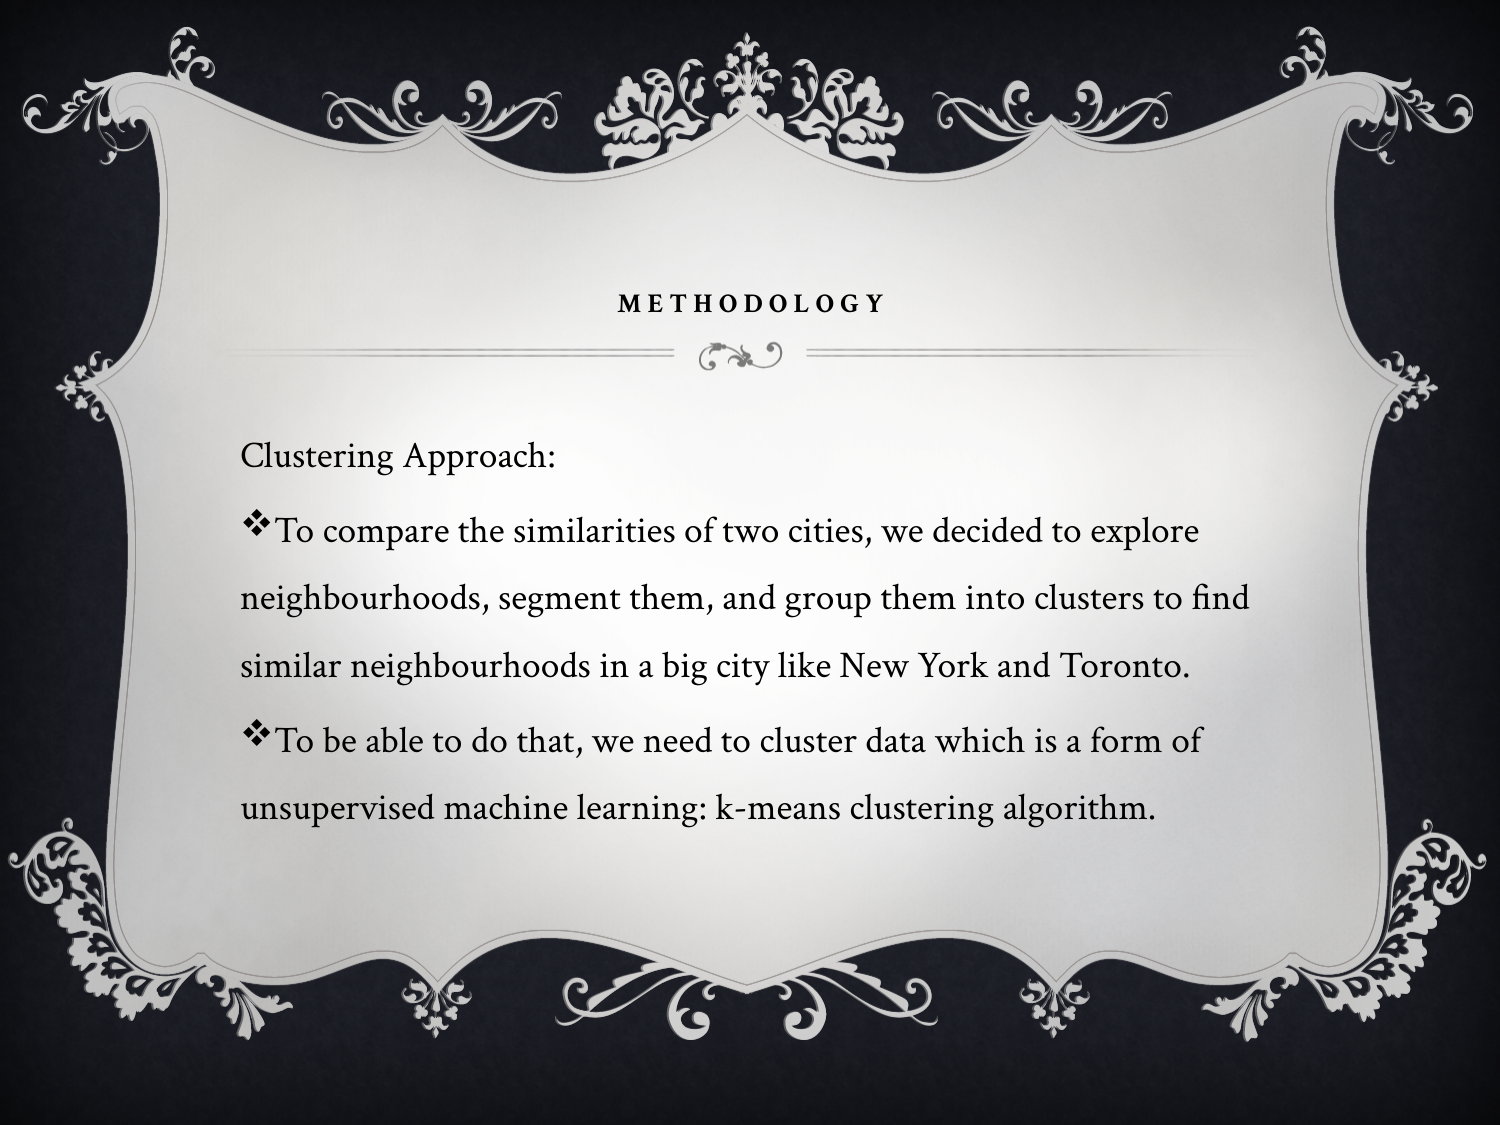

# METHODOLOGY
Clustering Approach:
To compare the similarities of two cities, we decided to explore neighbourhoods, segment them, and group them into clusters to find similar neighbourhoods in a big city like New York and Toronto.
To be able to do that, we need to cluster data which is a form of unsupervised machine learning: k-means clustering algorithm.